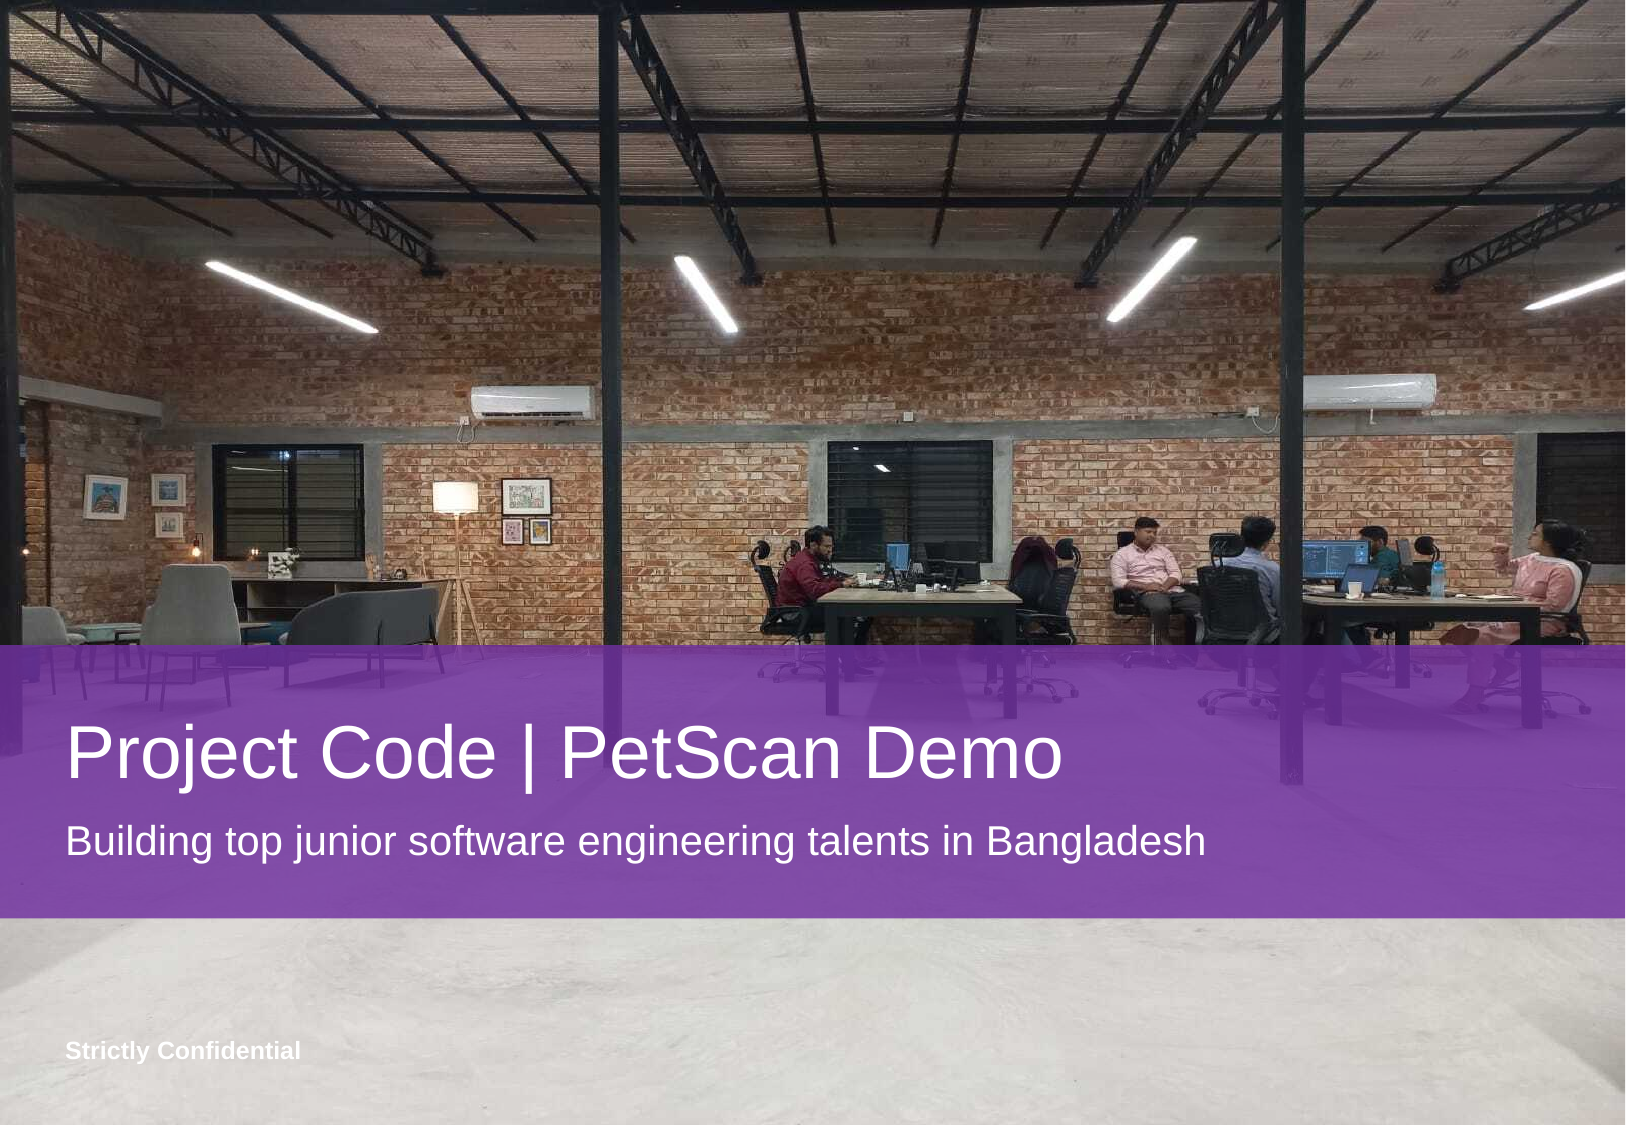

# Project Code | PetScan Demo
Building top junior software engineering talents in Bangladesh
Strictly Confidential